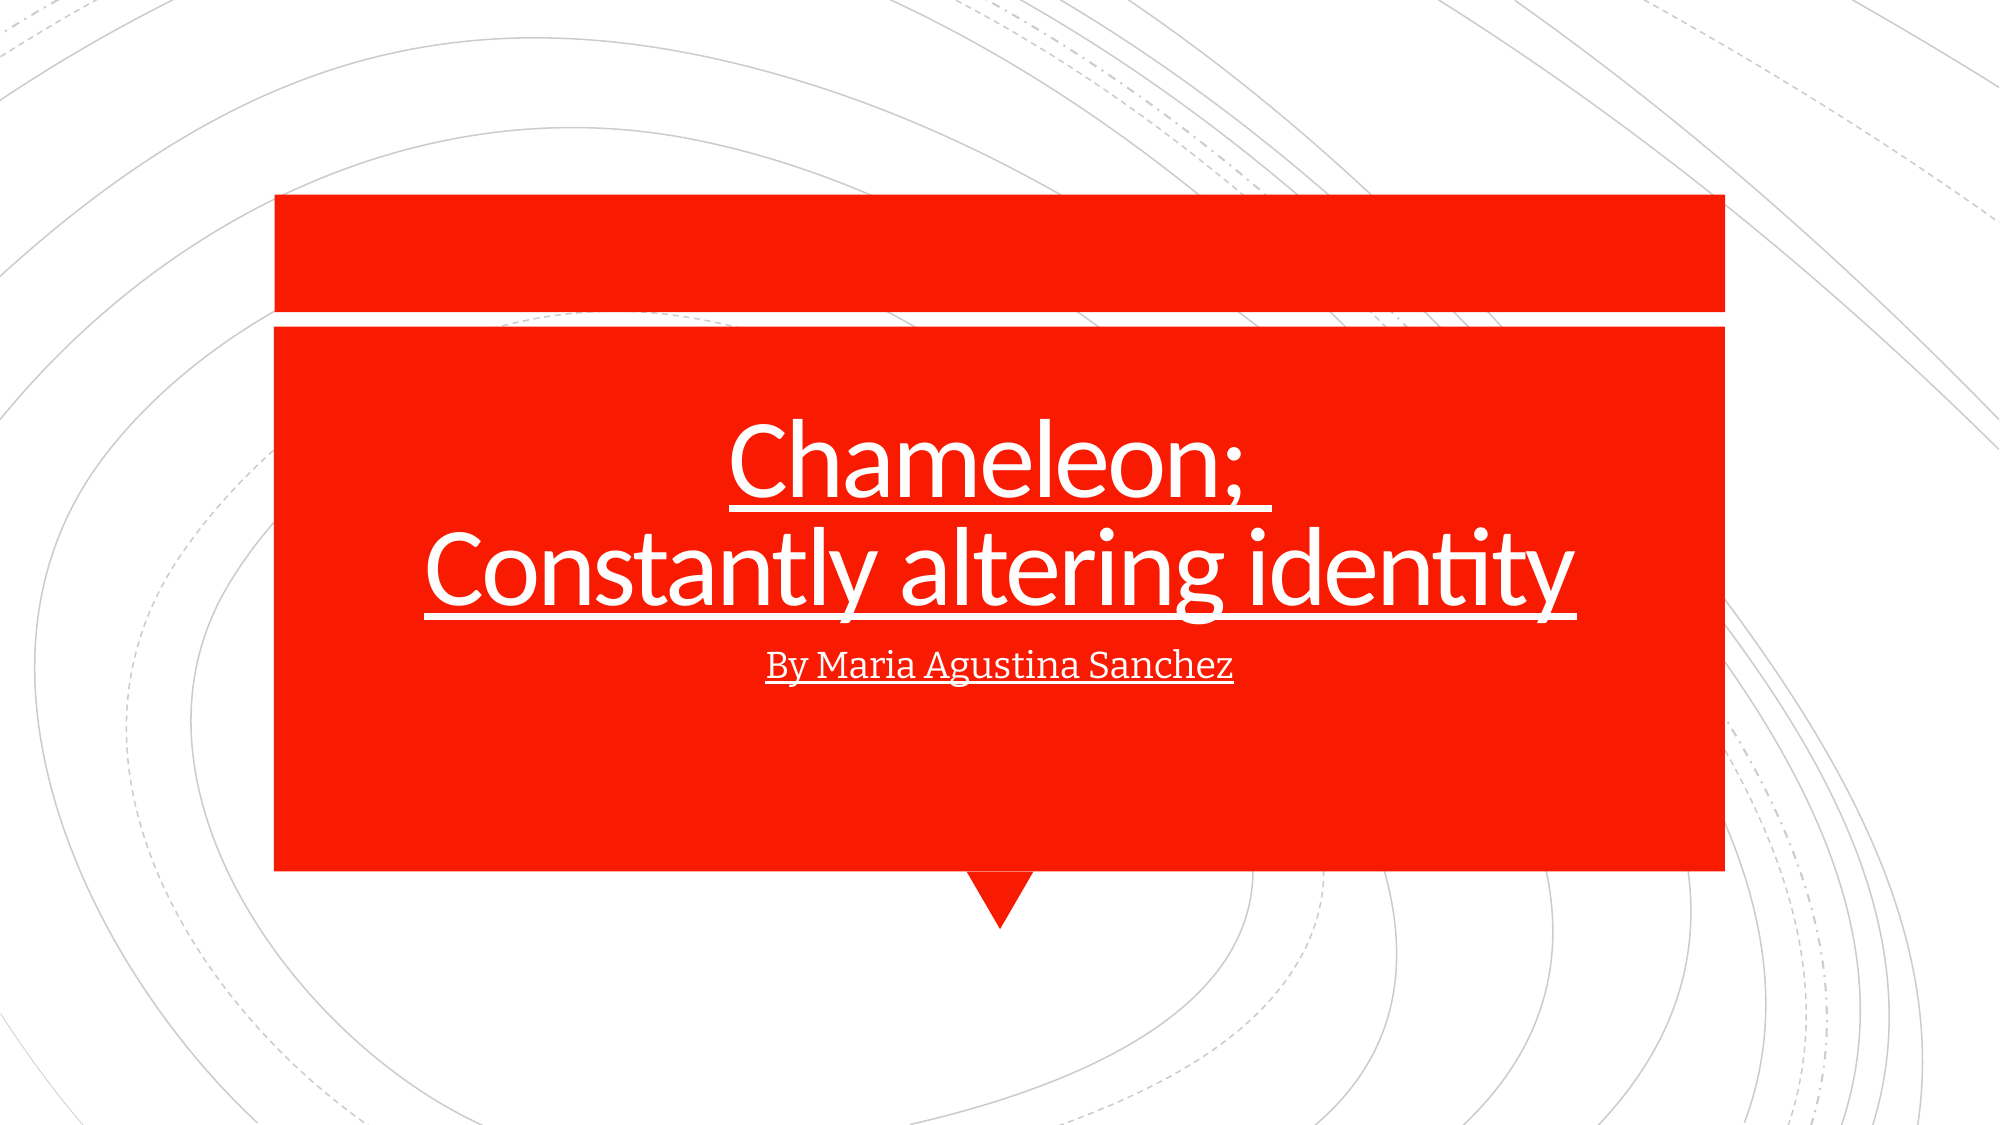

# Chameleon; Constantly altering identity
By Maria Agustina Sanchez